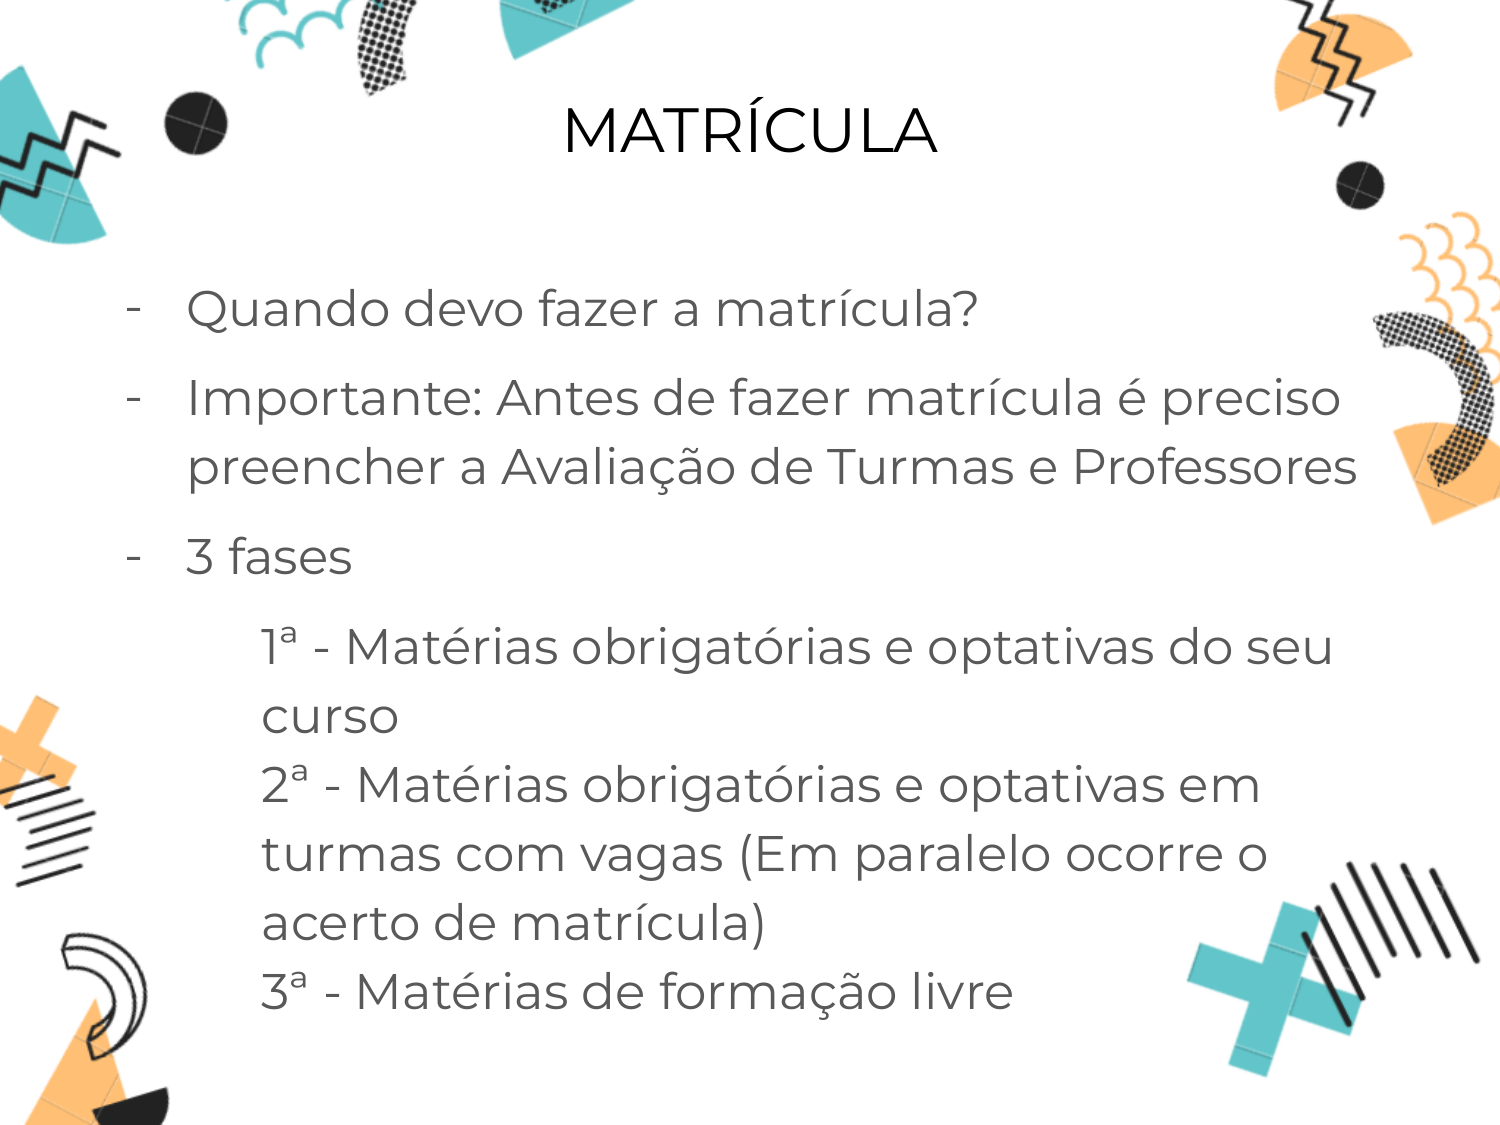

# MATRÍCULA
Quando devo fazer a matrícula?
Importante: Antes de fazer matrícula é preciso preencher a Avaliação de Turmas e Professores
3 fases
1ª - Matérias obrigatórias e optativas do seu curso
2ª - Matérias obrigatórias e optativas em turmas com vagas (Em paralelo ocorre o acerto de matrícula)
3ª - Matérias de formação livre